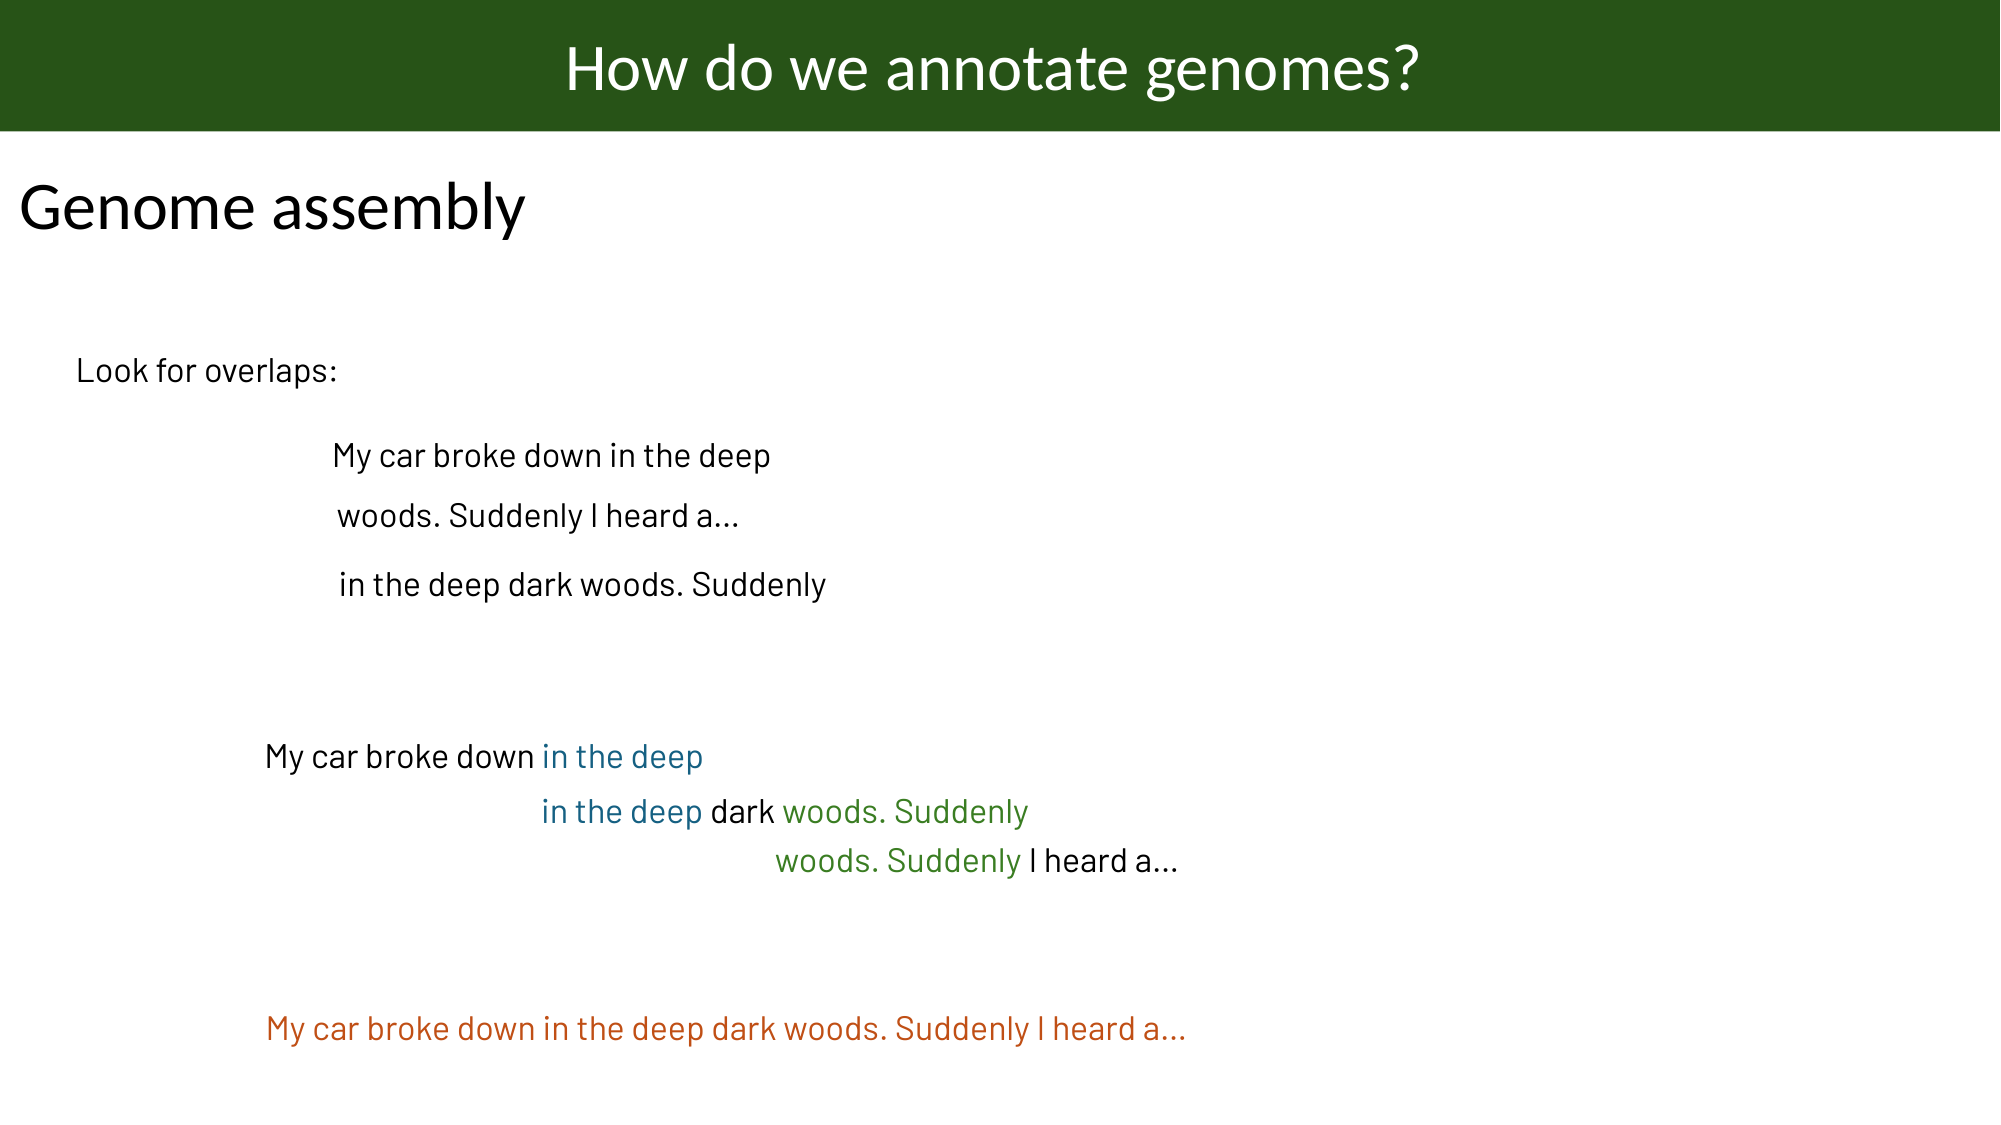

How do we annotate genomes?
# Genome assembly
Look for overlaps:
My car broke down in the deep
woods. Suddenly I heard a…
in the deep dark woods. Suddenly
My car broke down in the deep
in the deep dark woods. Suddenly
woods. Suddenly I heard a…
My car broke down in the deep dark woods. Suddenly I heard a…